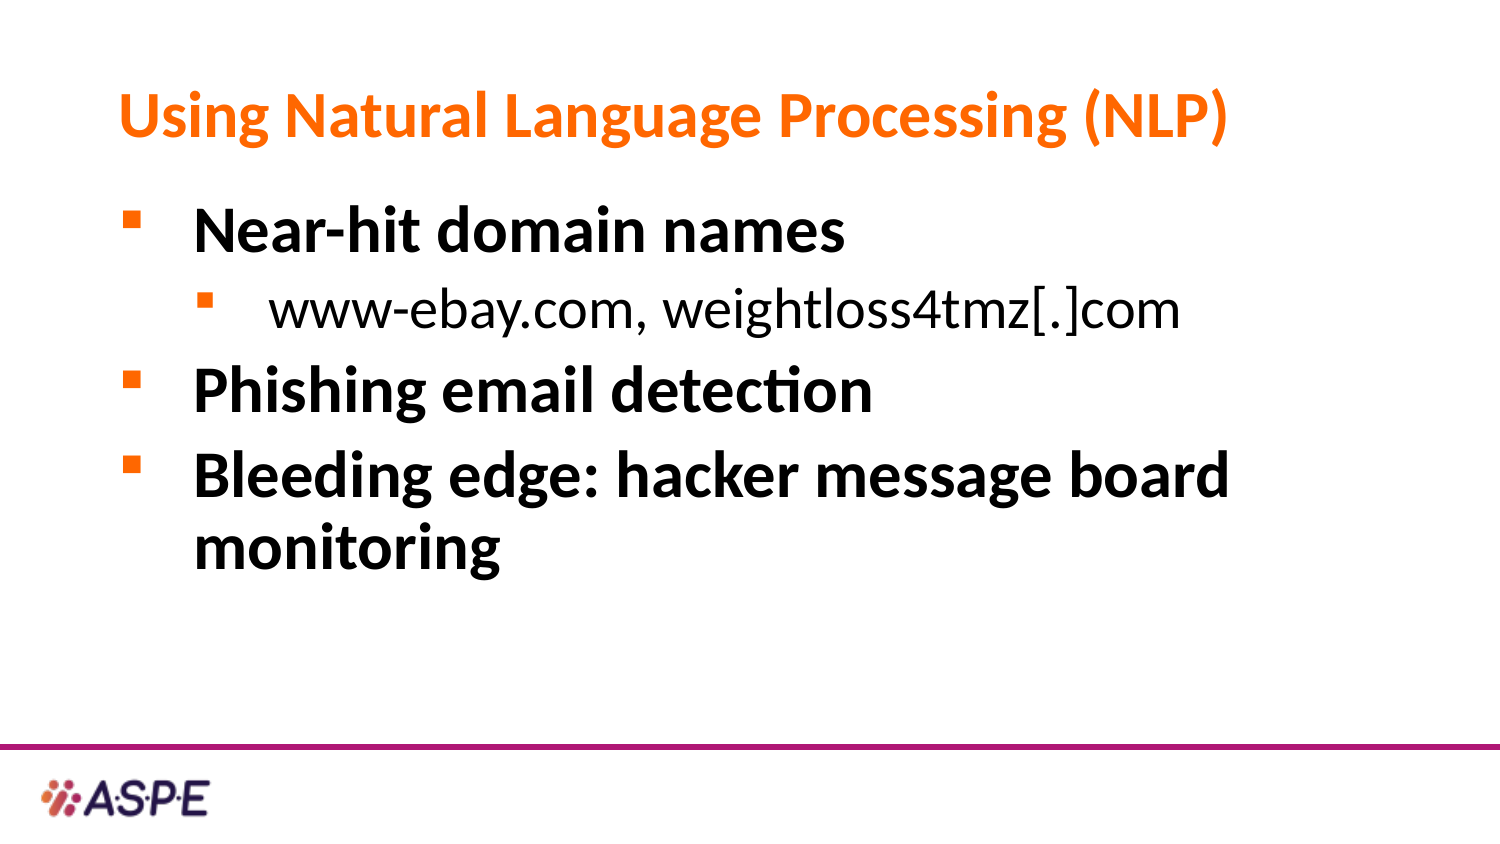

# Using Natural Language Processing (NLP)
Near-hit domain names
www-ebay.com, weightloss4tmz[.]com
Phishing email detection
Bleeding edge: hacker message board monitoring